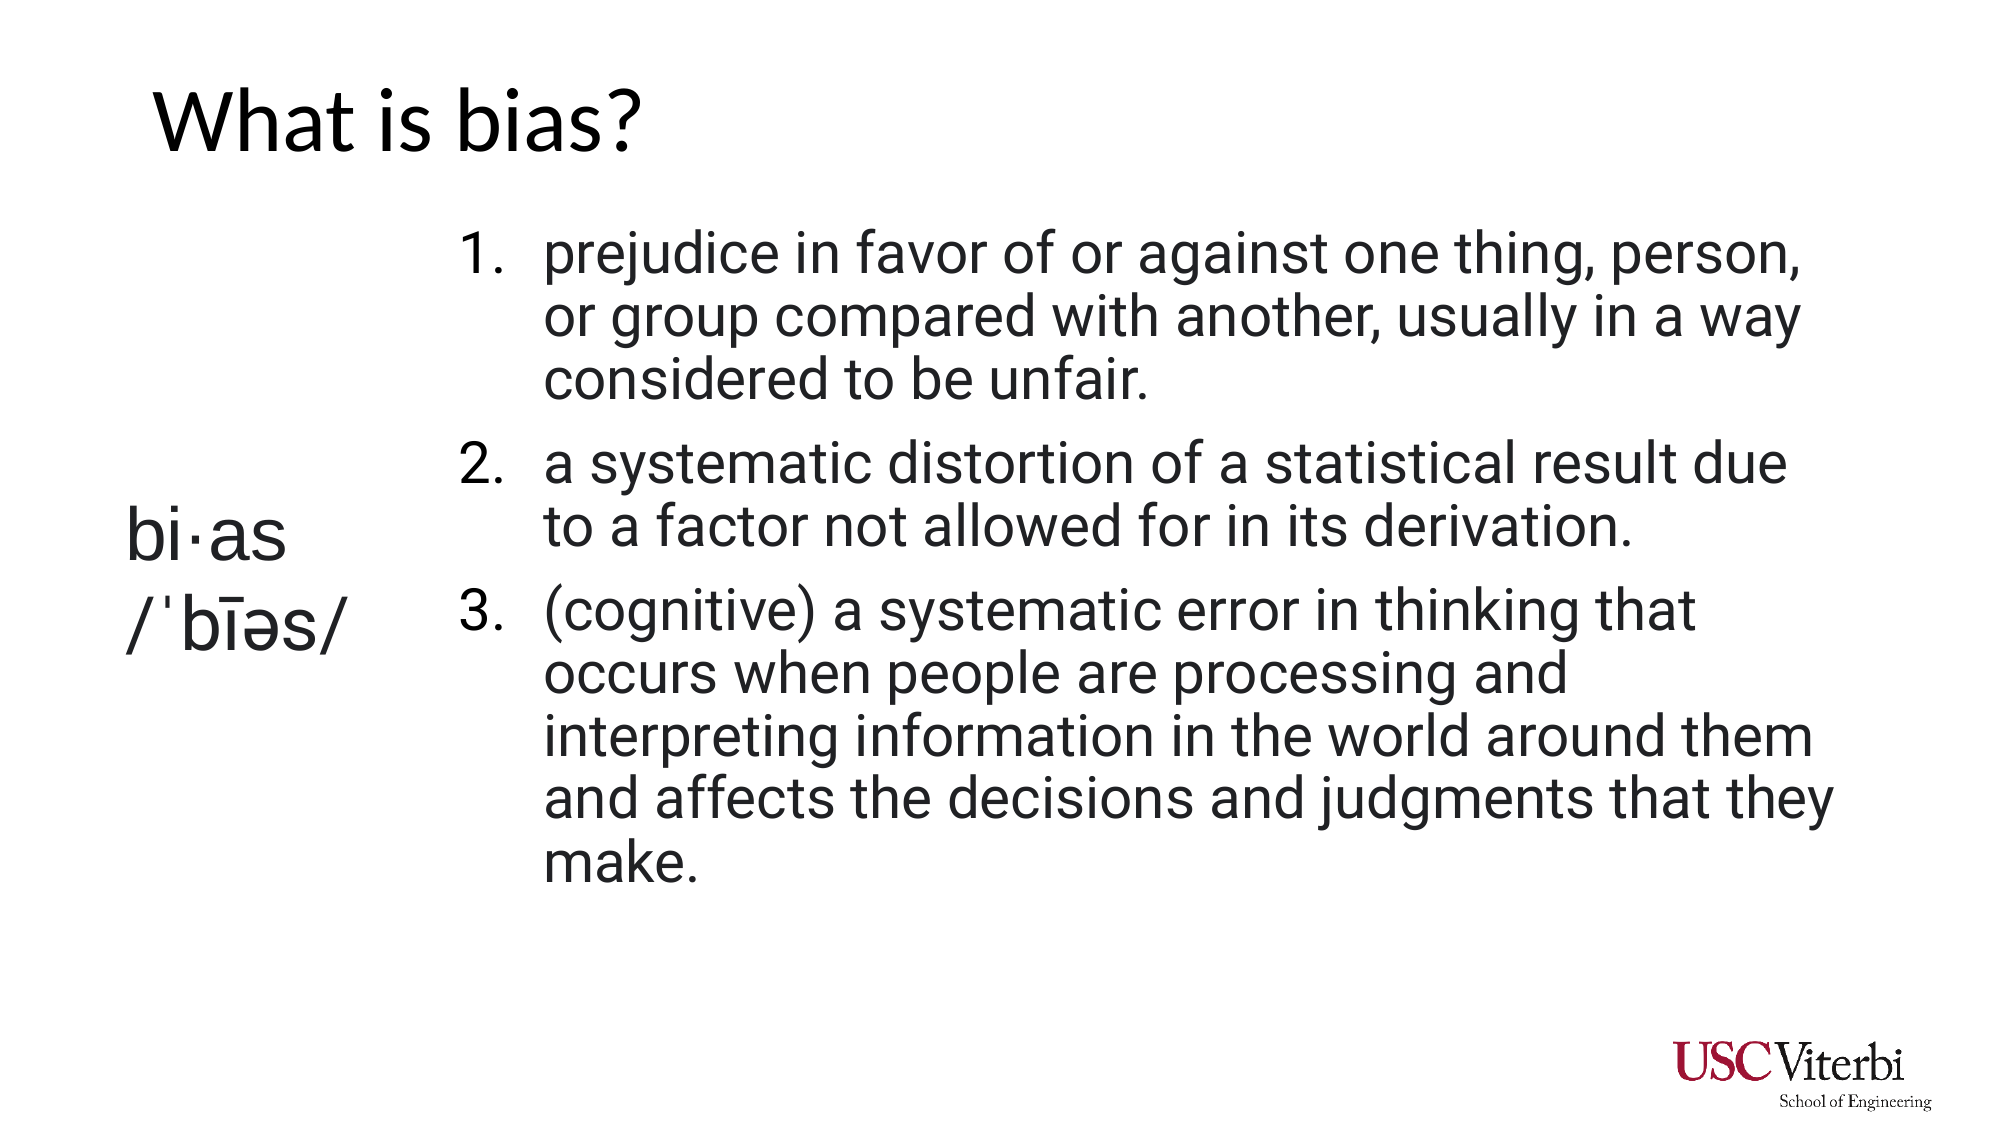

# What is bias?
prejudice in favor of or against one thing, person, or group compared with another, usually in a way considered to be unfair.
a systematic distortion of a statistical result due to a factor not allowed for in its derivation.
(cognitive) a systematic error in thinking that occurs when people are processing and interpreting information in the world around them and affects the decisions and judgments that they make.

bi·as
/ˈbīəs/